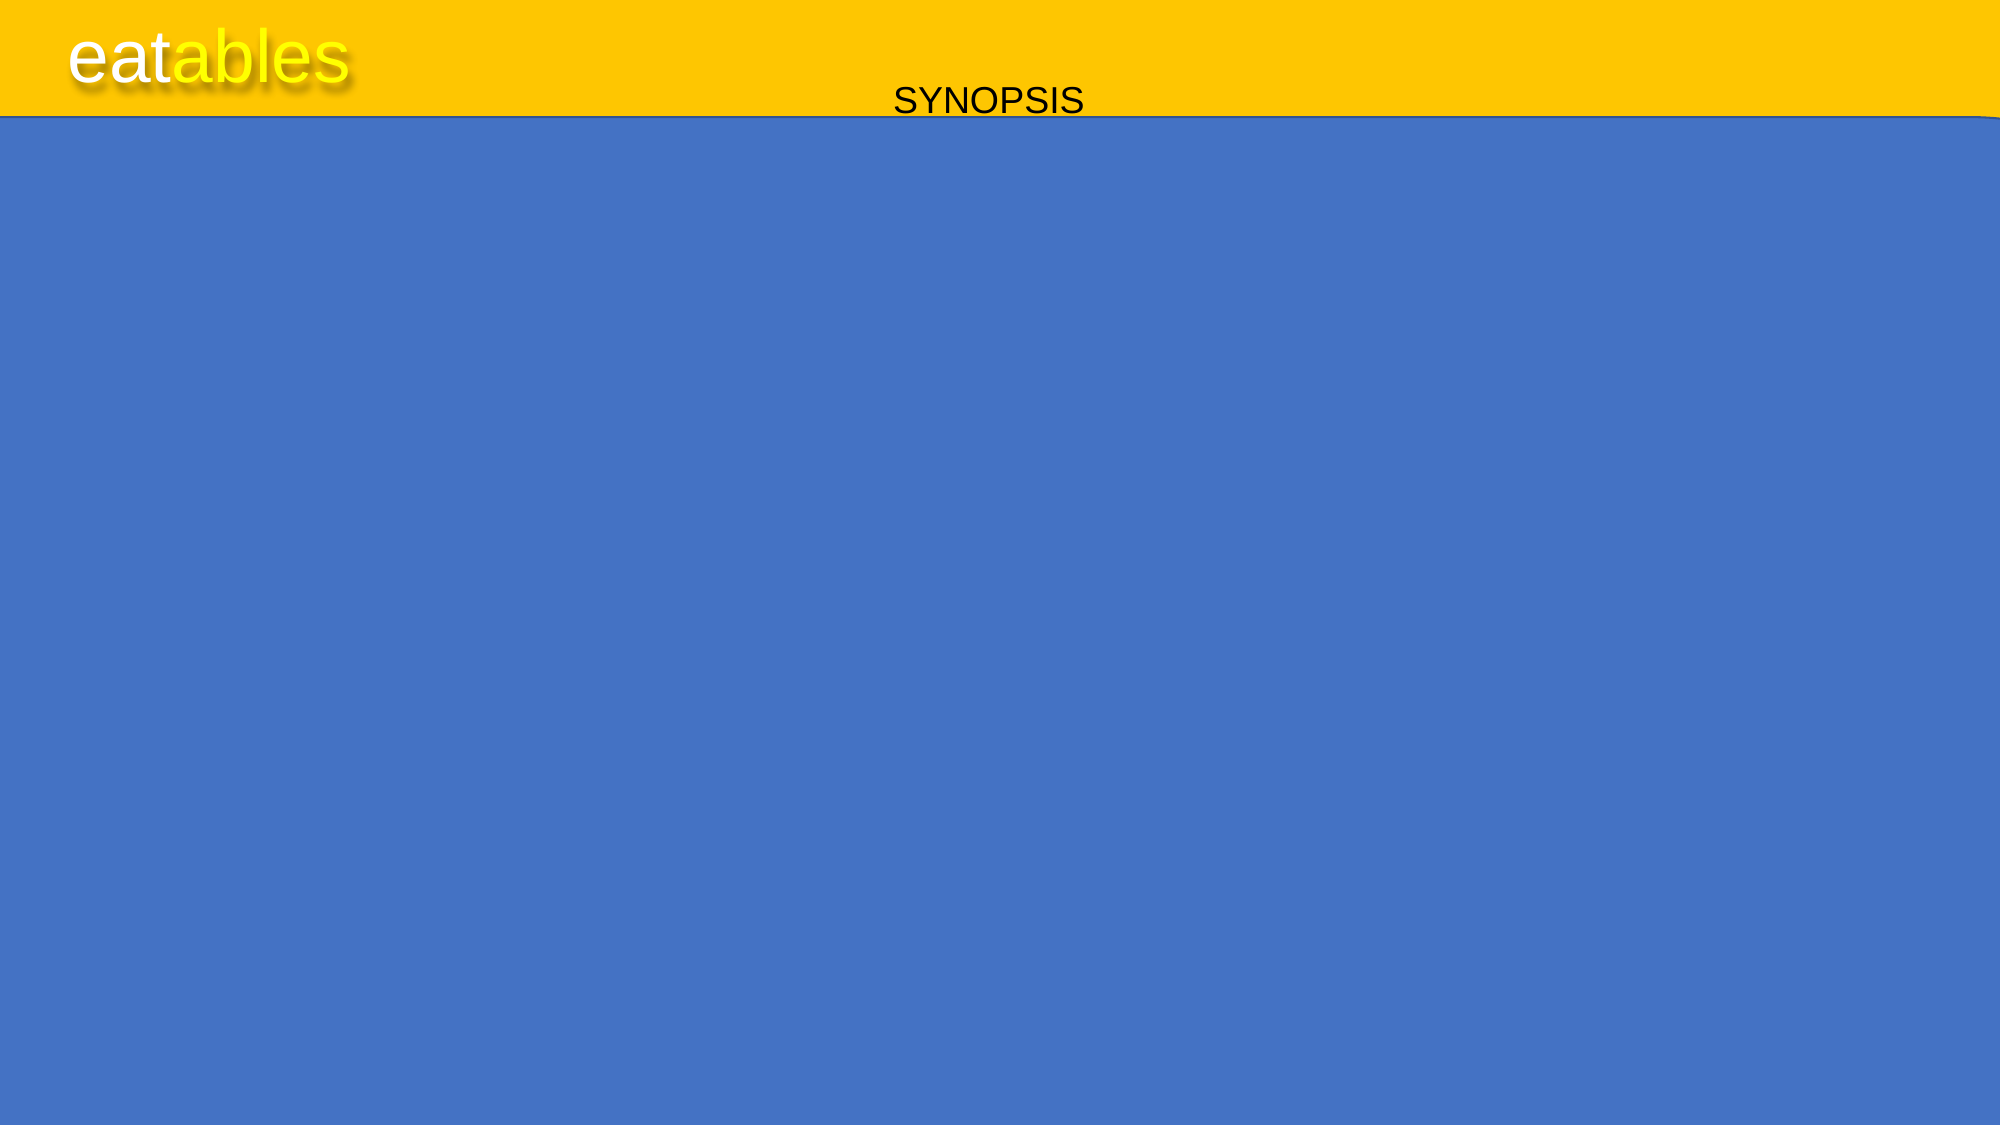

eatables
eatables
eatables
eatables
eatables
eatables
eatables
eatables
eatables
eatables
eatables
eatables
eatables
eatables
eatables
eatables
eatables
eatables
eatables
eatables
eatables
eatables
eatables
eatables
eatables
eatables
eatables
eatables
eatables
eatables
eatables
eatables
eatables
eatables
eatables
eatables
eatables
eatables
eatables
eatables
eatables
eatables
eatables
eatables
eatables

SRS
DIAGRAMS
TESTCASES
DOCUMENTATIONS
SYNOPSIS